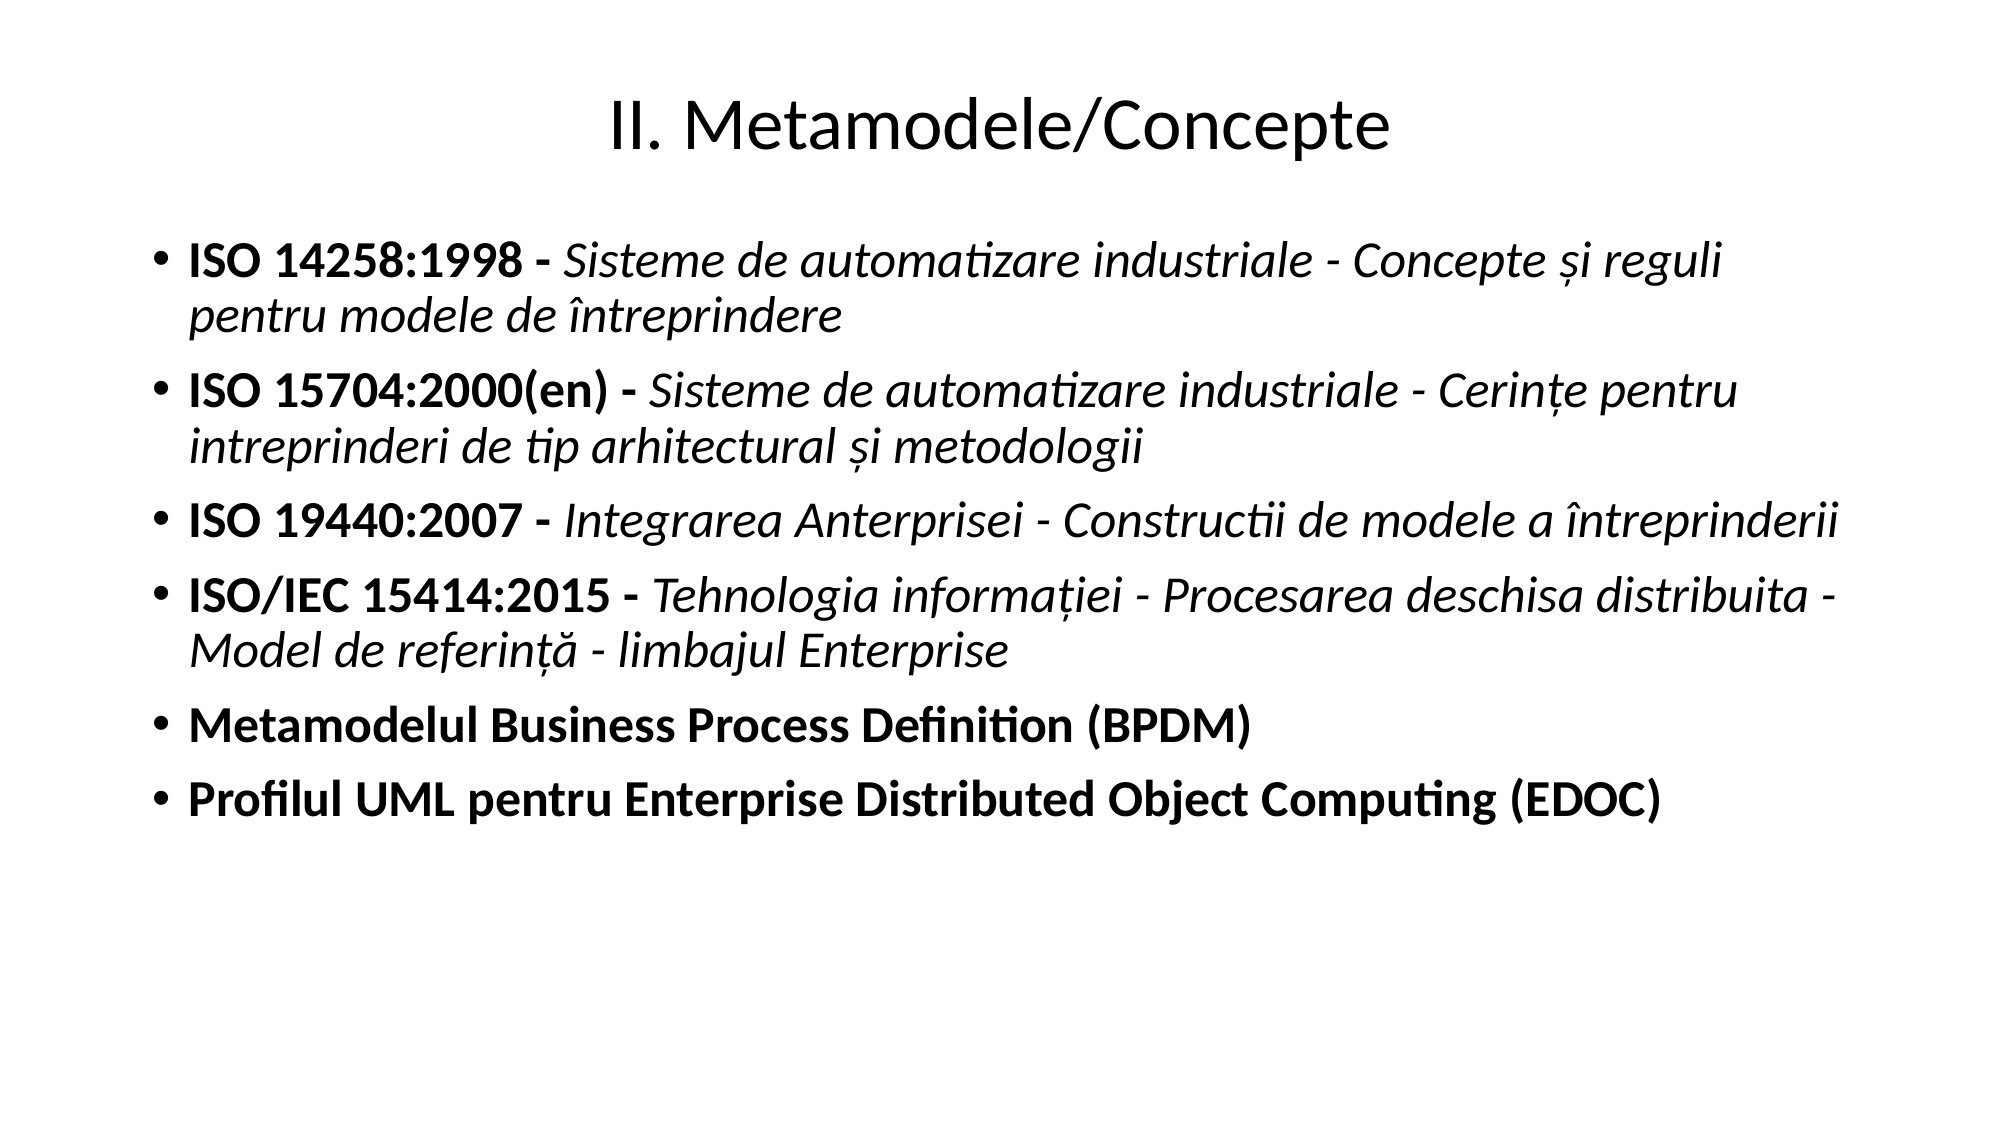

# II. Metamodele/Concepte
ISO 14258:1998 - Sisteme de automatizare industriale - Concepte și reguli pentru modele de întreprindere
ISO 15704:2000(en) - Sisteme de automatizare industriale - Cerințe pentru intreprinderi de tip arhitectural și metodologii
ISO 19440:2007 - Integrarea Anterprisei - Constructii de modele a întreprinderii
ISO/IEC 15414:2015 - Tehnologia informației - Procesarea deschisa distribuita - Model de referință - limbajul Enterprise
Metamodelul Business Process Definition (BPDM)
Profilul UML pentru Enterprise Distributed Object Computing (EDOC)